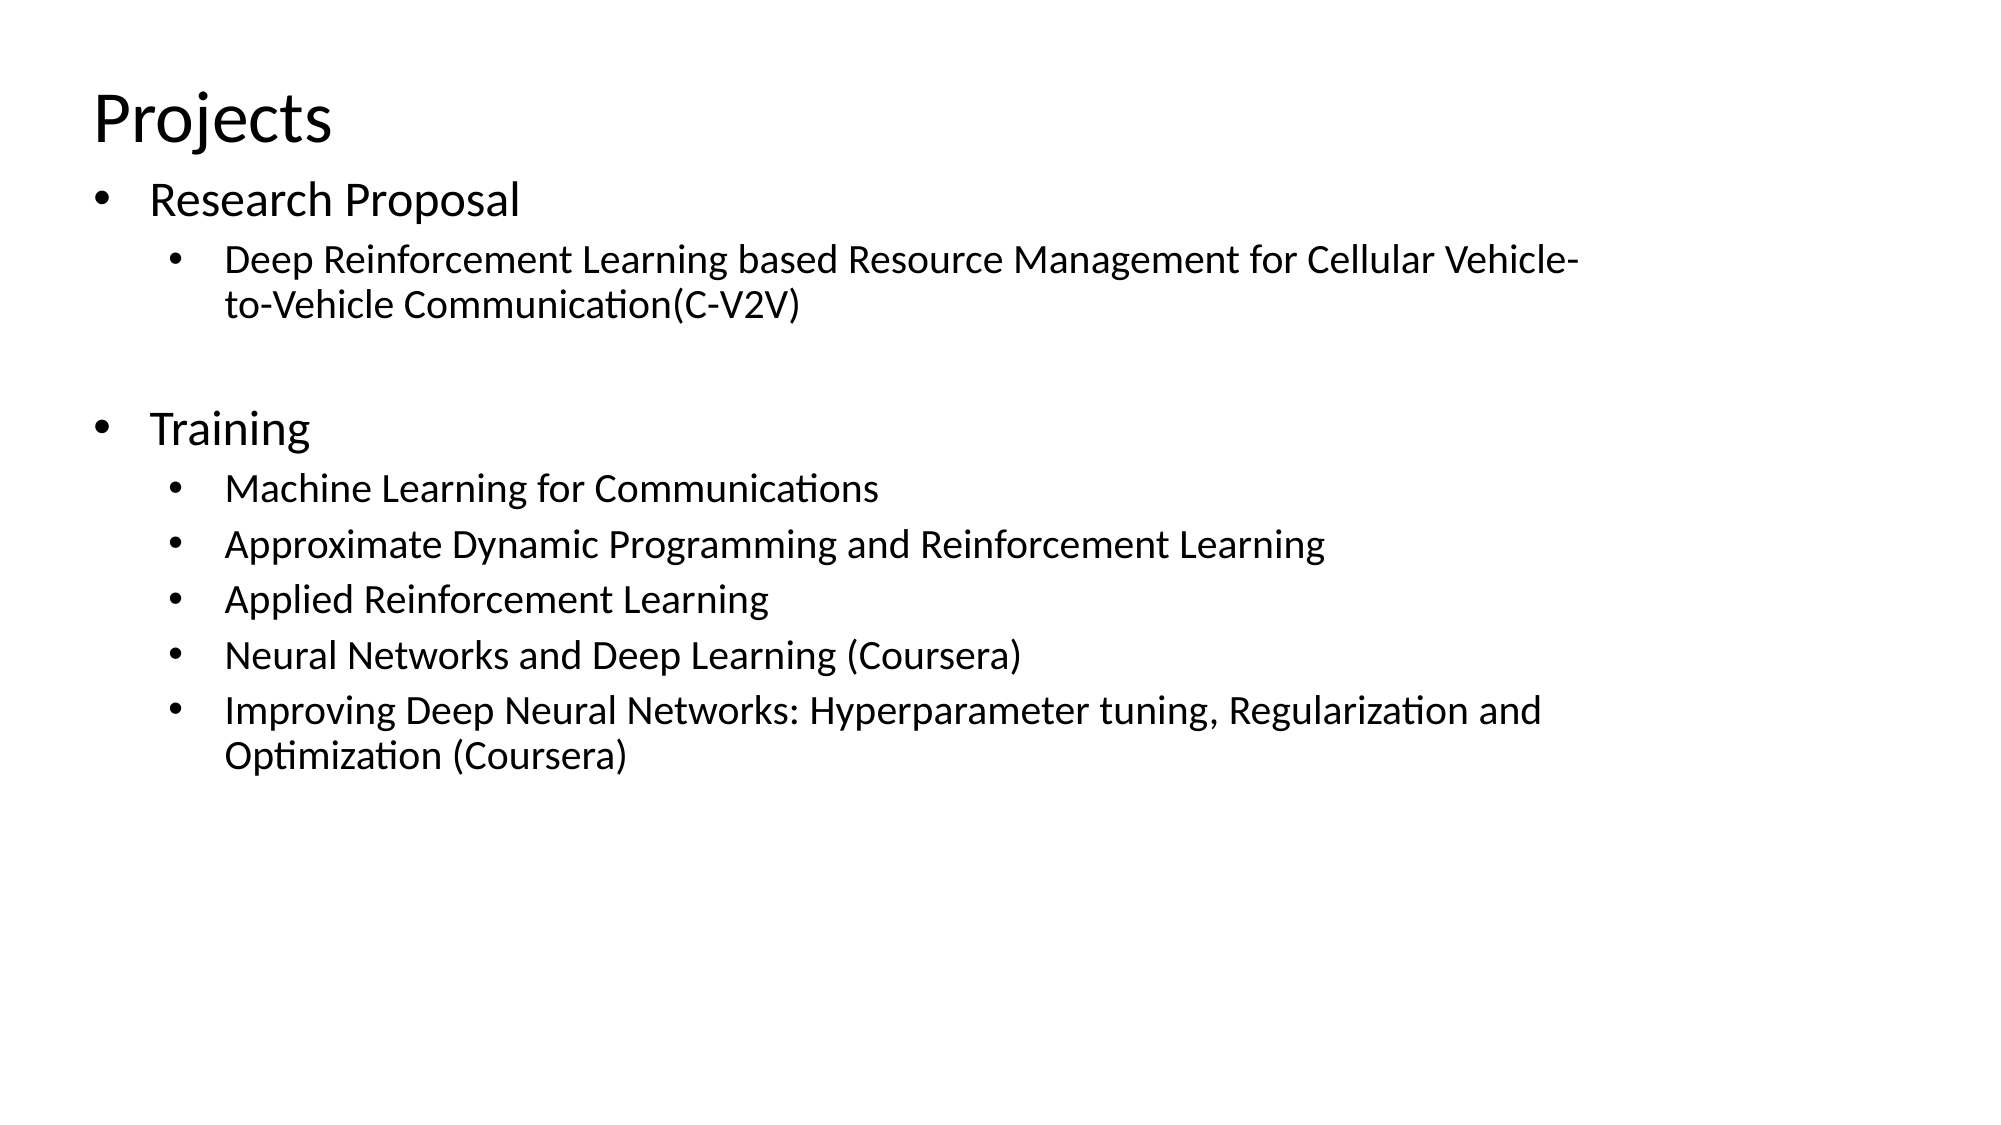

Projects

Research Proposal
Deep Reinforcement Learning based Resource Management for Cellular Vehicle-to-Vehicle Communication(C-V2V)

Training
Machine Learning for Communications
Approximate Dynamic Programming and Reinforcement Learning
Applied Reinforcement Learning
Neural Networks and Deep Learning (Coursera)
Improving Deep Neural Networks: Hyperparameter tuning, Regularization and Optimization (Coursera)